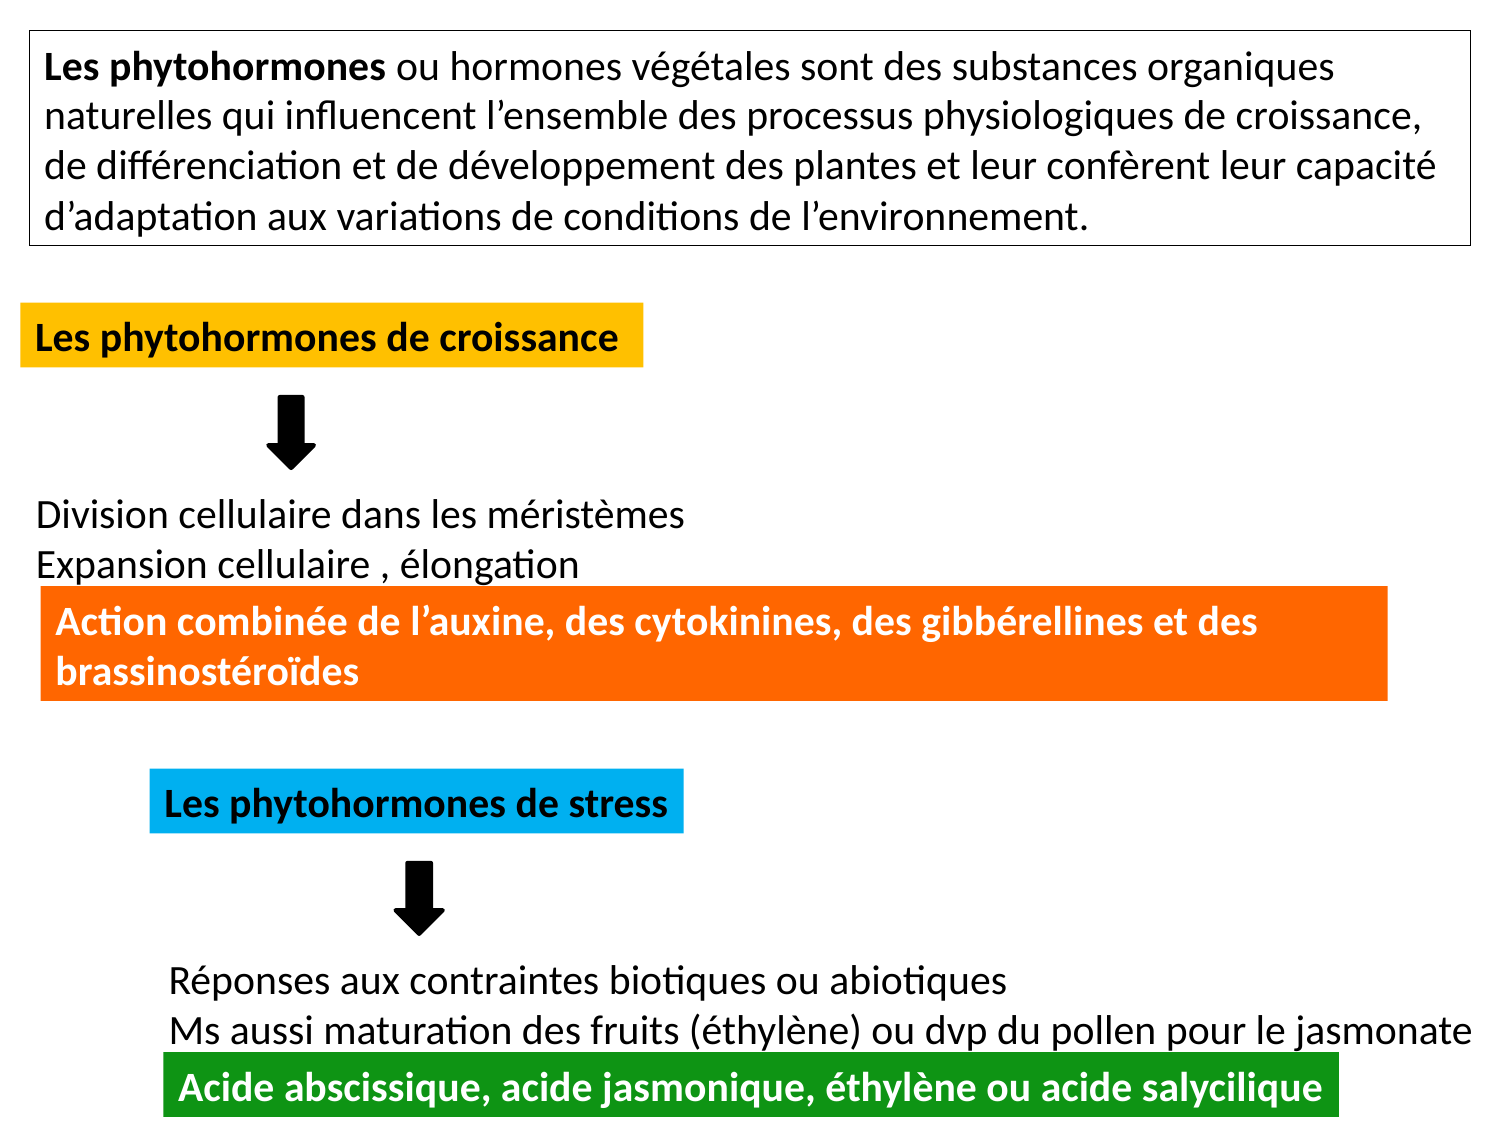

Les phytohormones ou hormones végétales sont des substances organiques naturelles qui influencent l’ensemble des processus physiologiques de croissance, de différenciation et de développement des plantes et leur confèrent leur capacité d’adaptation aux variations de conditions de l’environnement.
Les phytohormones de croissance

Division cellulaire dans les méristèmes
Expansion cellulaire , élongation
Action combinée de l’auxine, des cytokinines, des gibbérellines et des brassinostéroïdes
Les phytohormones de stress

Réponses aux contraintes biotiques ou abiotiques
Ms aussi maturation des fruits (éthylène) ou dvp du pollen pour le jasmonate

Acide abscissique, acide jasmonique, éthylène ou acide salycilique